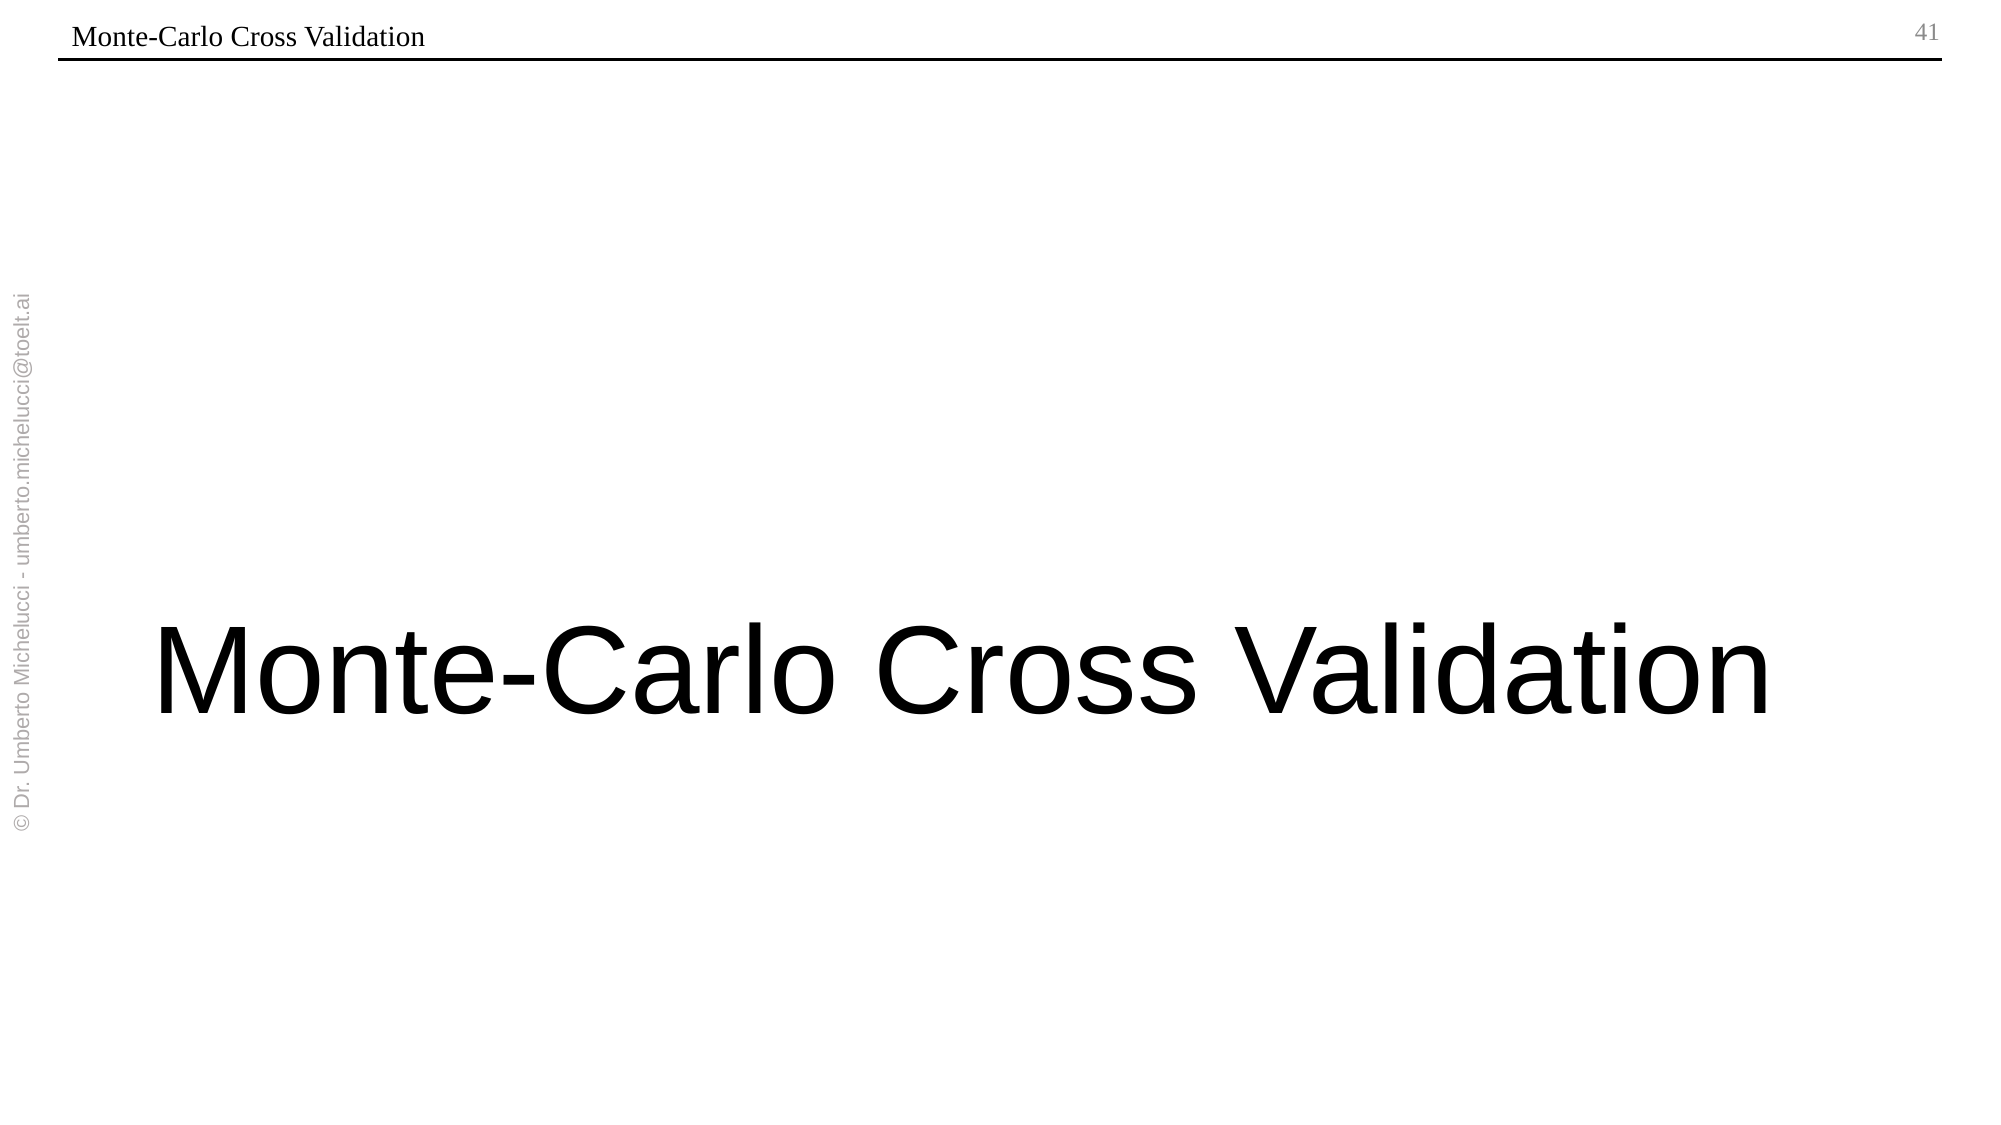

Monte-Carlo Cross Validation
# Monte-Carlo Cross Validation
© Dr. Umberto Michelucci - umberto.michelucci@toelt.ai